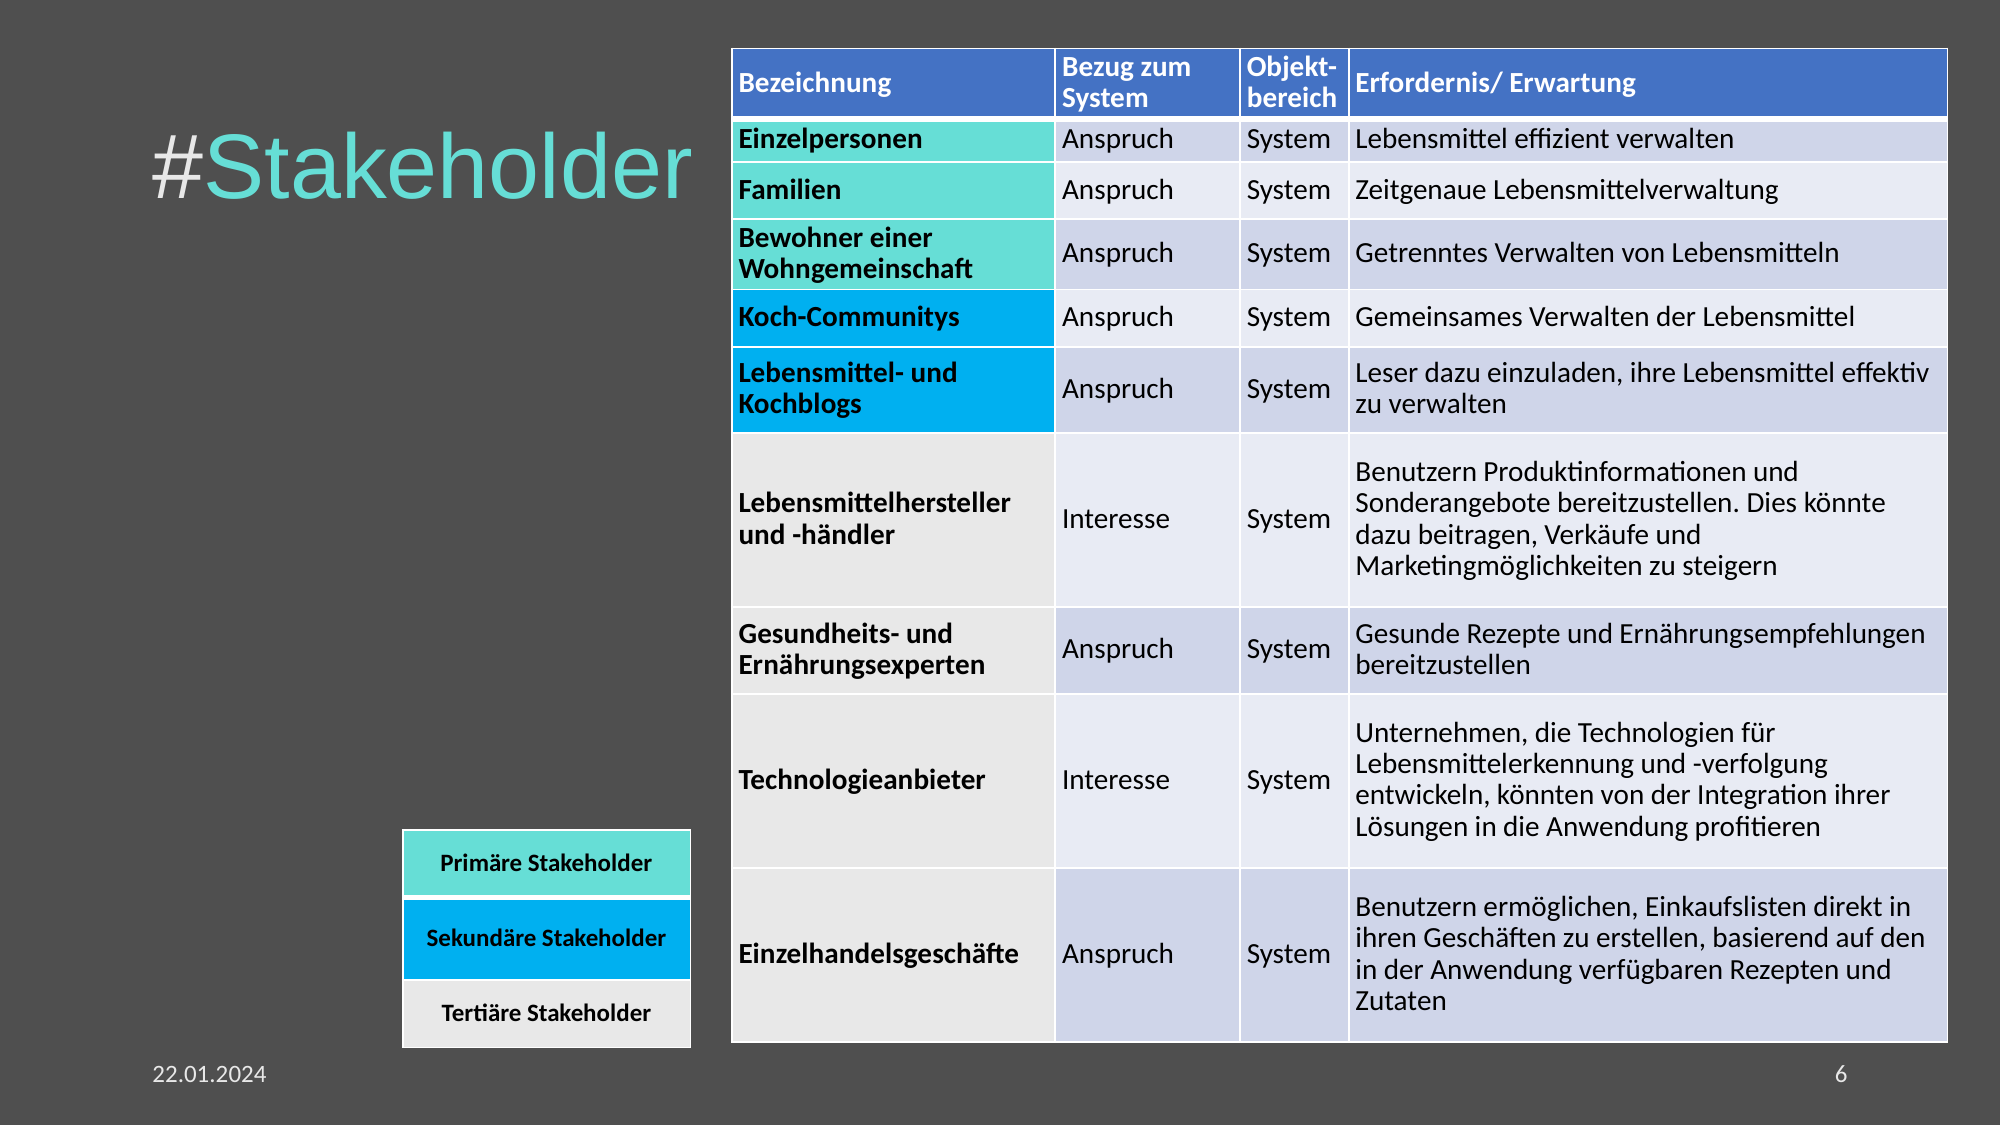

| Bezeichnung | Bezug zum System | Objekt-bereich | Erfordernis/ Erwartung |
| --- | --- | --- | --- |
| Einzelpersonen | Anspruch | System | Lebensmittel effizient verwalten |
| Familien | Anspruch | System | Zeitgenaue Lebensmittelverwaltung |
| Bewohner einer Wohngemeinschaft | Anspruch | System | Getrenntes Verwalten von Lebensmitteln |
| Koch-Communitys | Anspruch | System | Gemeinsames Verwalten der Lebensmittel |
| Lebensmittel- und Kochblogs | Anspruch | System | Leser dazu einzuladen, ihre Lebensmittel effektiv zu verwalten |
| Lebensmittelhersteller und -händler | Interesse | System | Benutzern Produktinformationen und Sonderangebote bereitzustellen. Dies könnte dazu beitragen, Verkäufe und Marketingmöglichkeiten zu steigern |
| Gesundheits- und Ernährungsexperten | Anspruch | System | Gesunde Rezepte und Ernährungsempfehlungen bereitzustellen |
| Technologieanbieter | Interesse | System | Unternehmen, die Technologien für Lebensmittelerkennung und -verfolgung entwickeln, könnten von der Integration ihrer Lösungen in die Anwendung profitieren |
| Einzelhandelsgeschäfte | Anspruch | System | Benutzern ermöglichen, Einkaufslisten direkt in ihren Geschäften zu erstellen, basierend auf den in der Anwendung verfügbaren Rezepten und Zutaten |
# #Stakeholder
| Primäre Stakeholder |
| --- |
| Sekundäre Stakeholder |
| Tertiäre Stakeholder |
22.01.2024
6